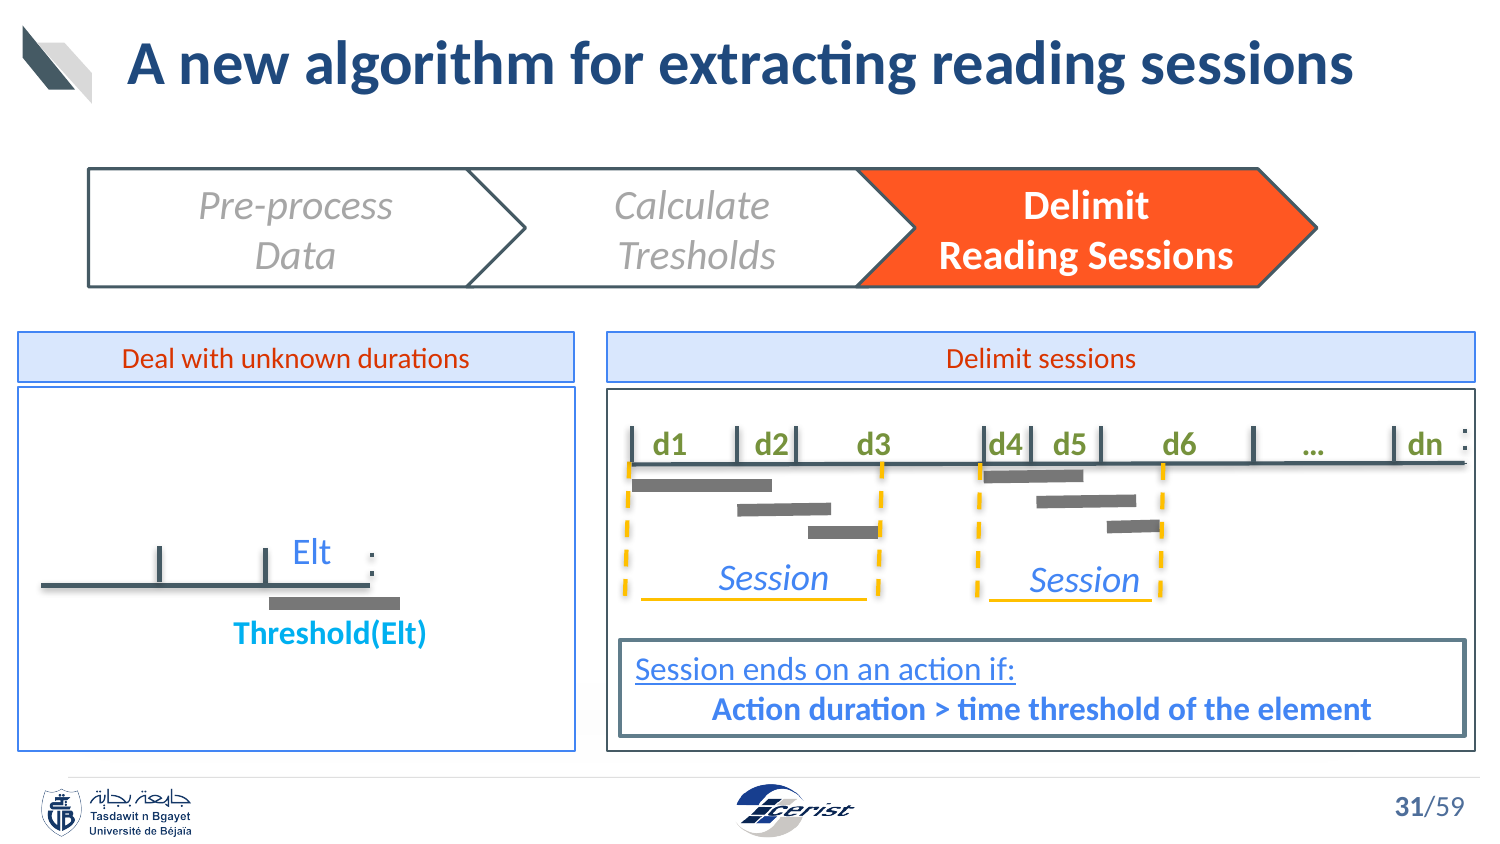

# A new algorithm for extracting reading sessions
Pre-process
Data
Calculate
Tresholds
Delimit
Reading Sessions
Delimit sessions

d1         d2         d3             d4    d5          d6              …           dn
Session
Session
Session ends on an action if:
Action duration > time threshold of the element
Deal with unknown durations

Elt
Threshold(Elt)
31/59